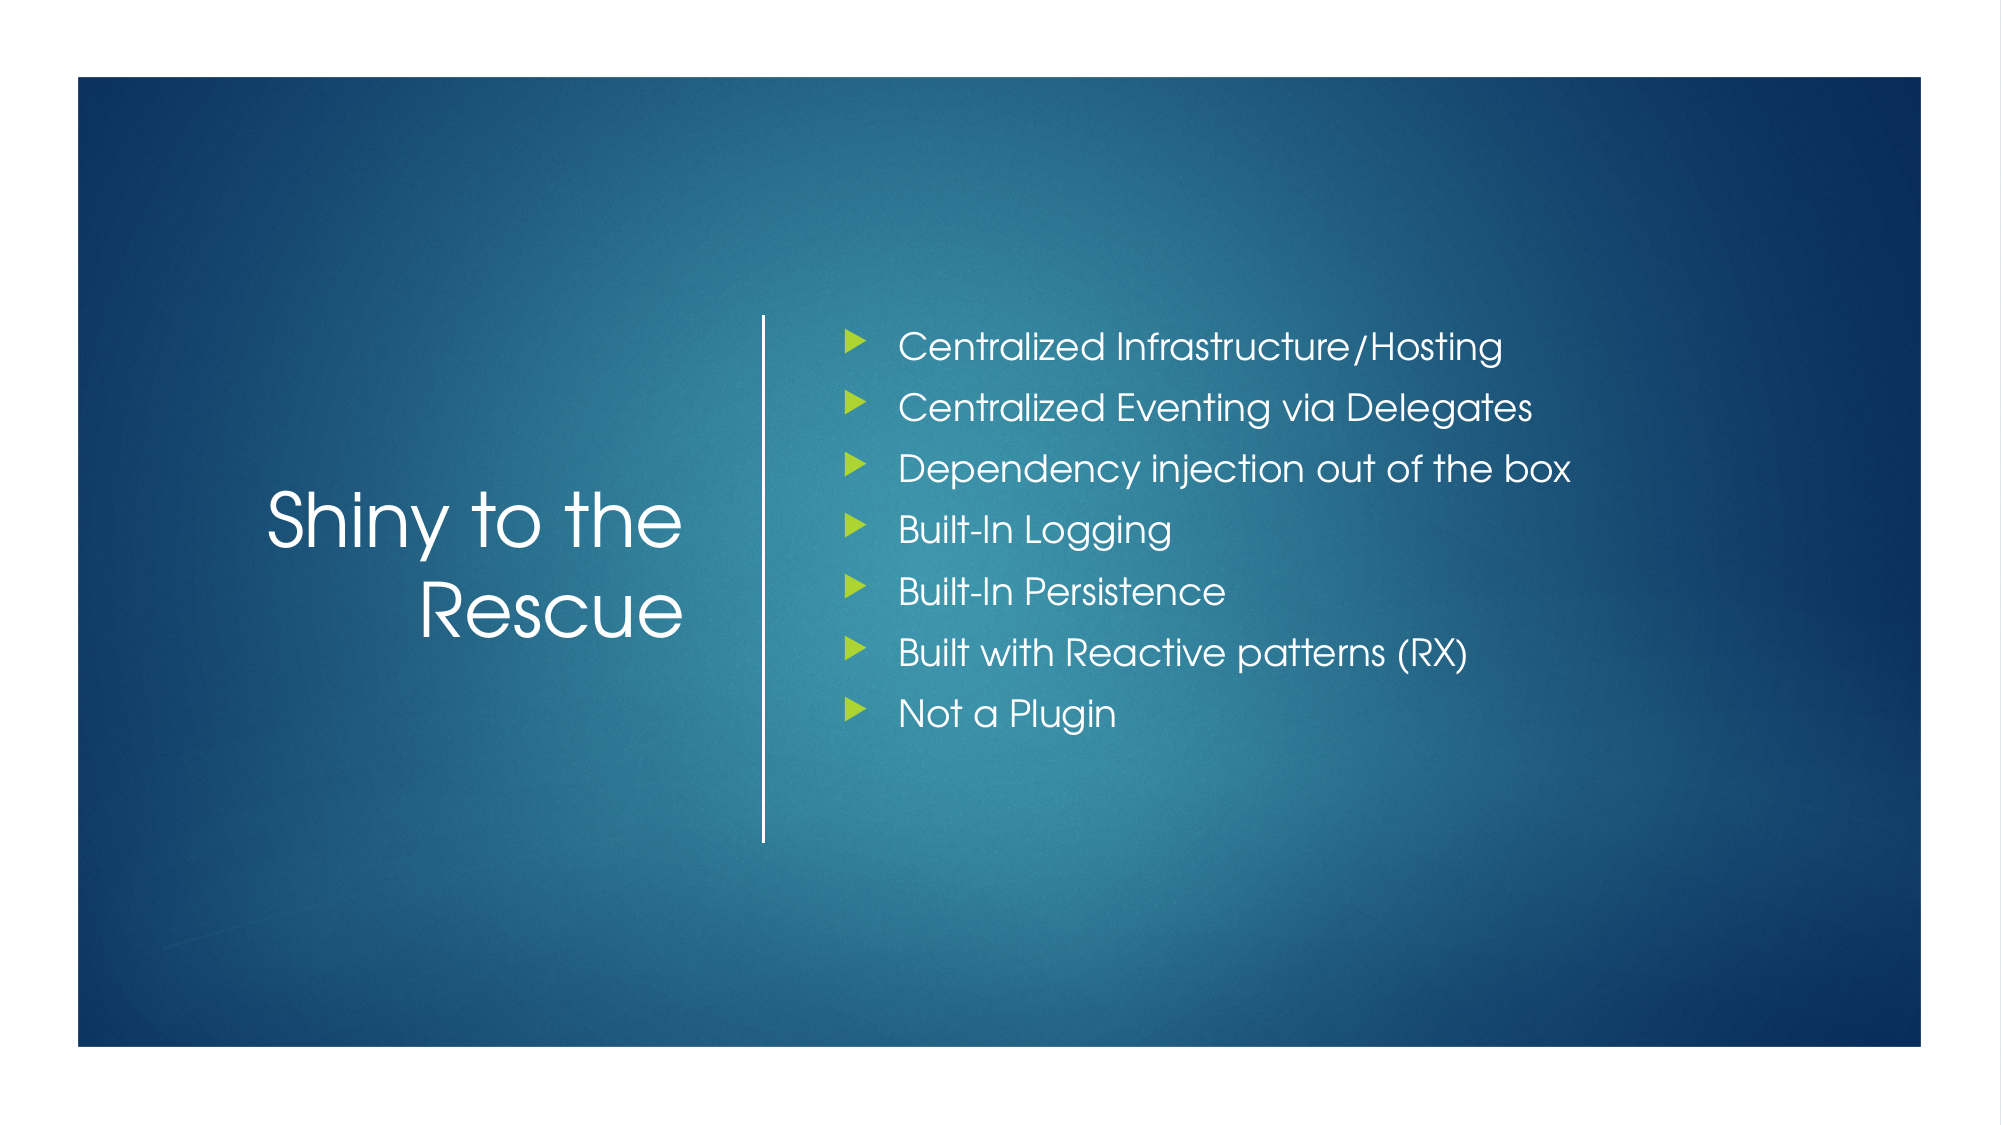

# Shiny to the Rescue
Centralized Infrastructure/Hosting
Centralized Eventing via Delegates
Dependency injection out of the box
Built-In Logging
Built-In Persistence
Built with Reactive patterns (RX)
Not a Plugin